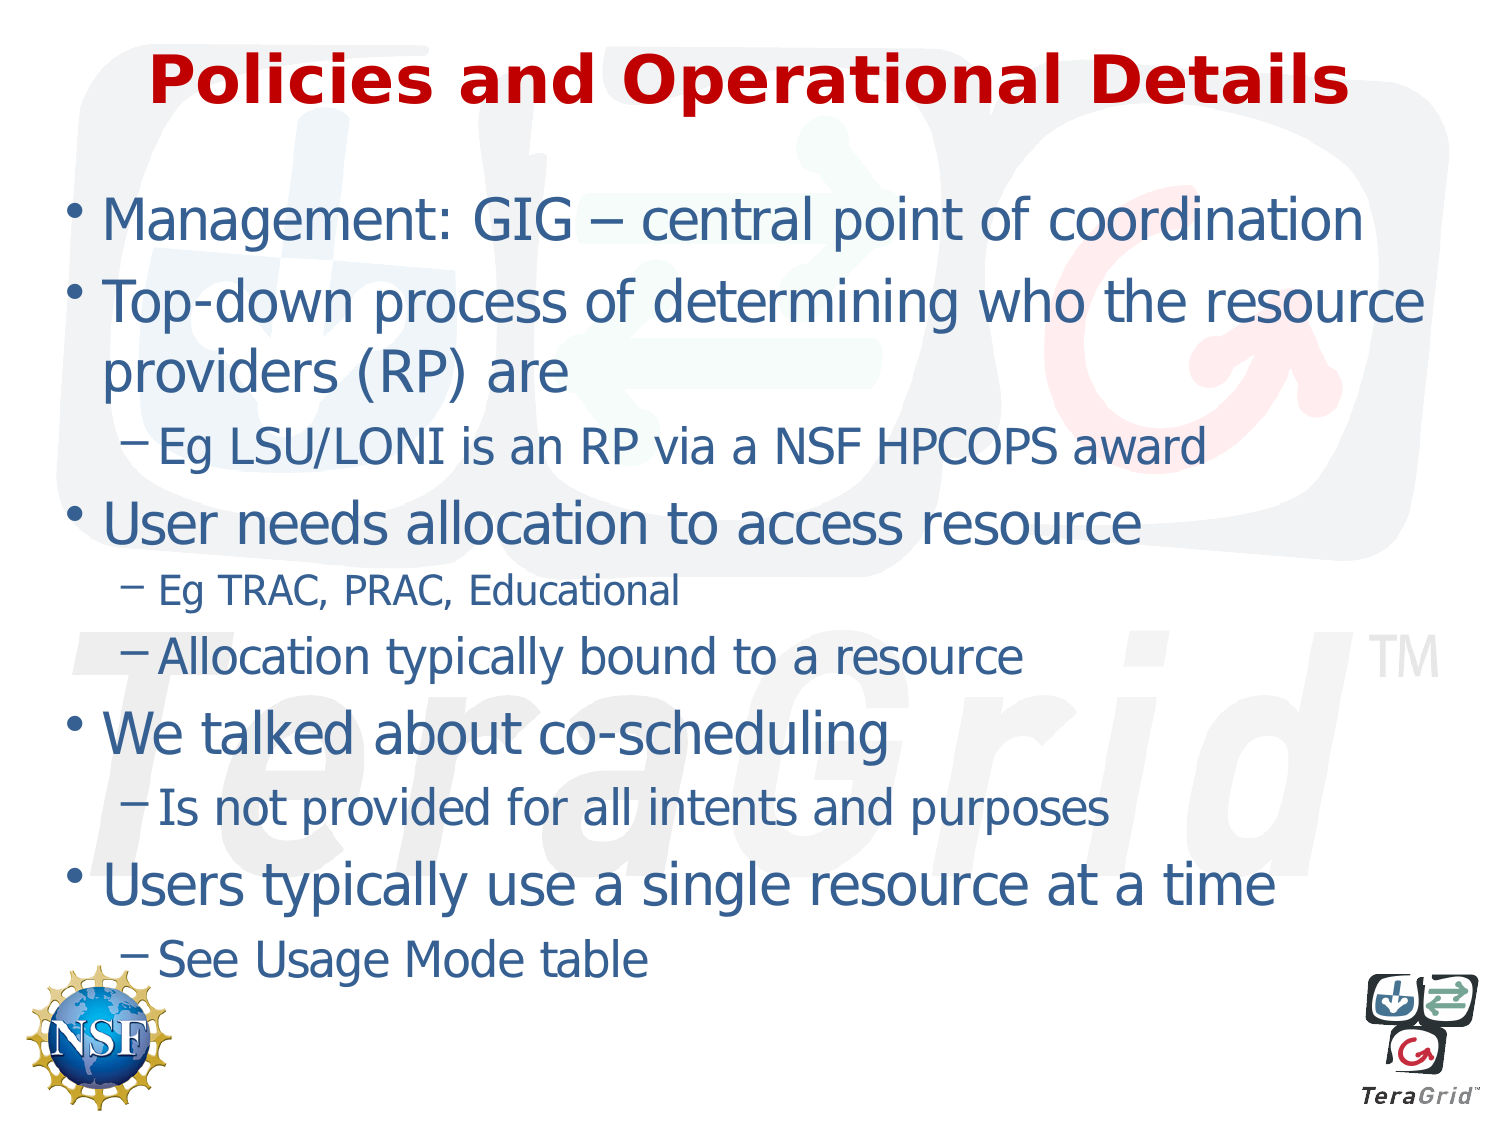

# Policies and Operational Details
Management: GIG – central point of coordination
Top-down process of determining who the resource providers (RP) are
Eg LSU/LONI is an RP via a NSF HPCOPS award
User needs allocation to access resource
Eg TRAC, PRAC, Educational
Allocation typically bound to a resource
We talked about co-scheduling
Is not provided for all intents and purposes
Users typically use a single resource at a time
See Usage Mode table